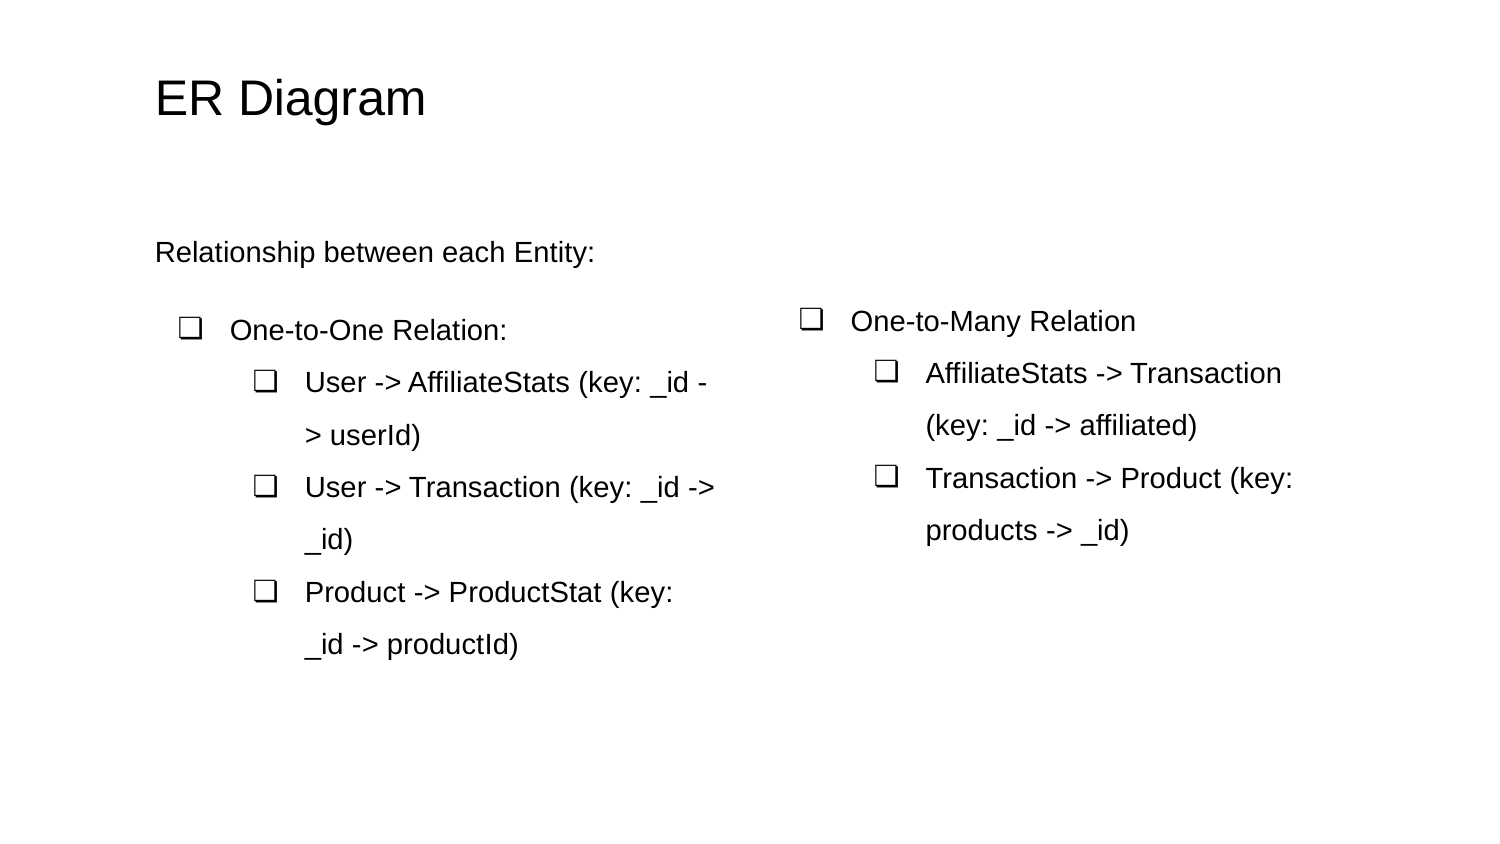

# ER Diagram
Relationship between each Entity:
One-to-One Relation:
User -> AffiliateStats (key: _id -> userId)
User -> Transaction (key: _id -> _id)
Product -> ProductStat (key: _id -> productId)

One-to-Many Relation
AffiliateStats -> Transaction (key: _id -> affiliated)
Transaction -> Product (key: products -> _id)